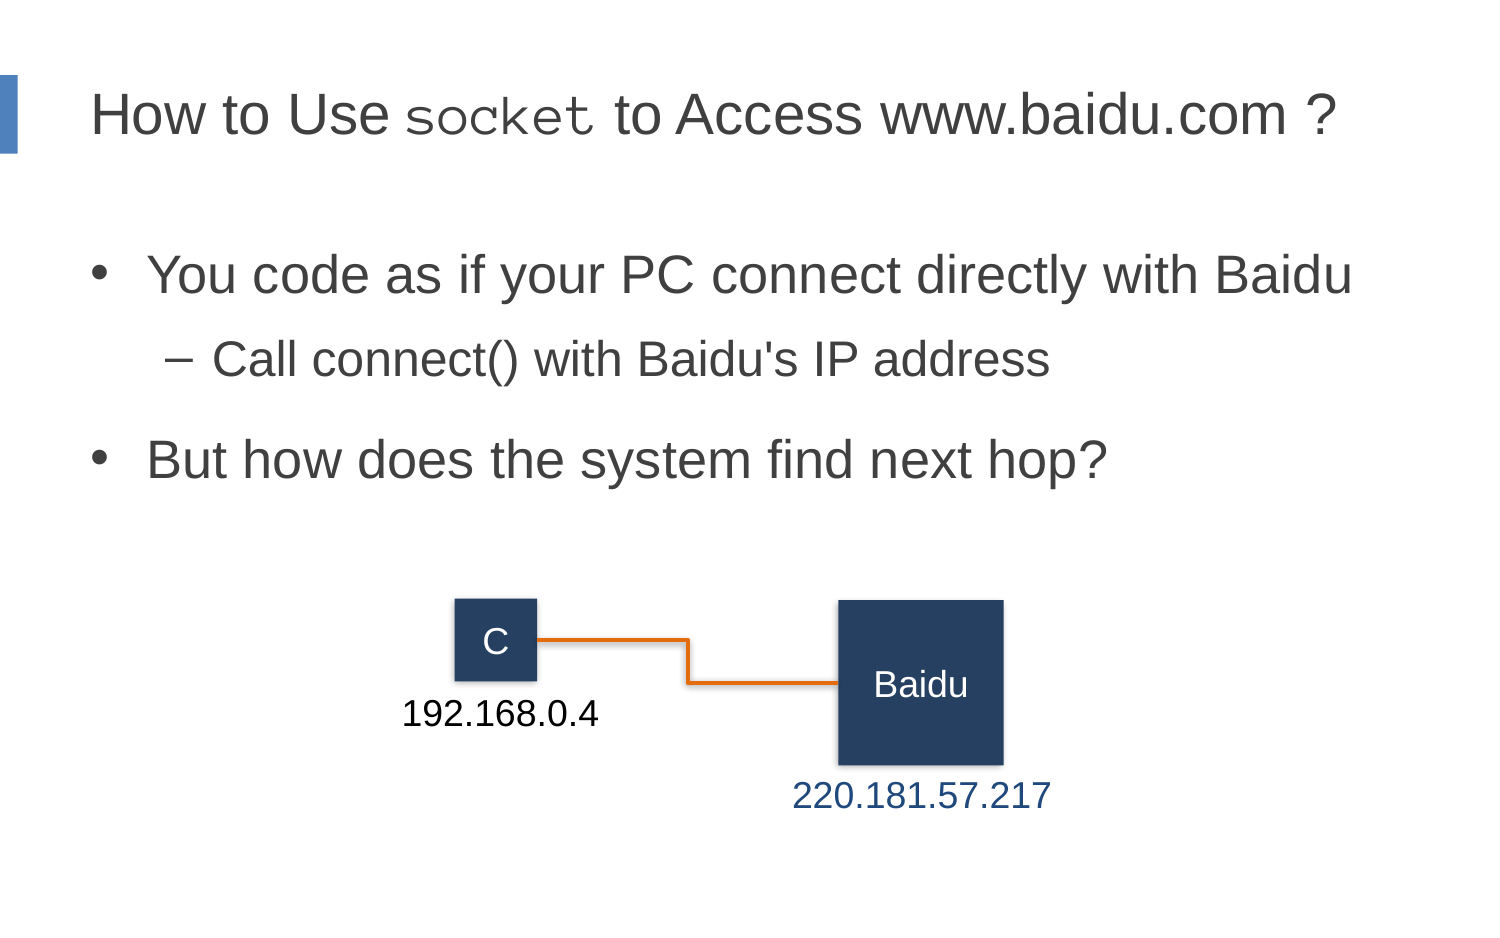

# How to Use socket to Access www.baidu.com ?
You code as if your PC connect directly with Baidu
Call connect() with Baidu's IP address
But how does the system find next hop?

C
Baidu
192.168.0.4
220.181.57.217